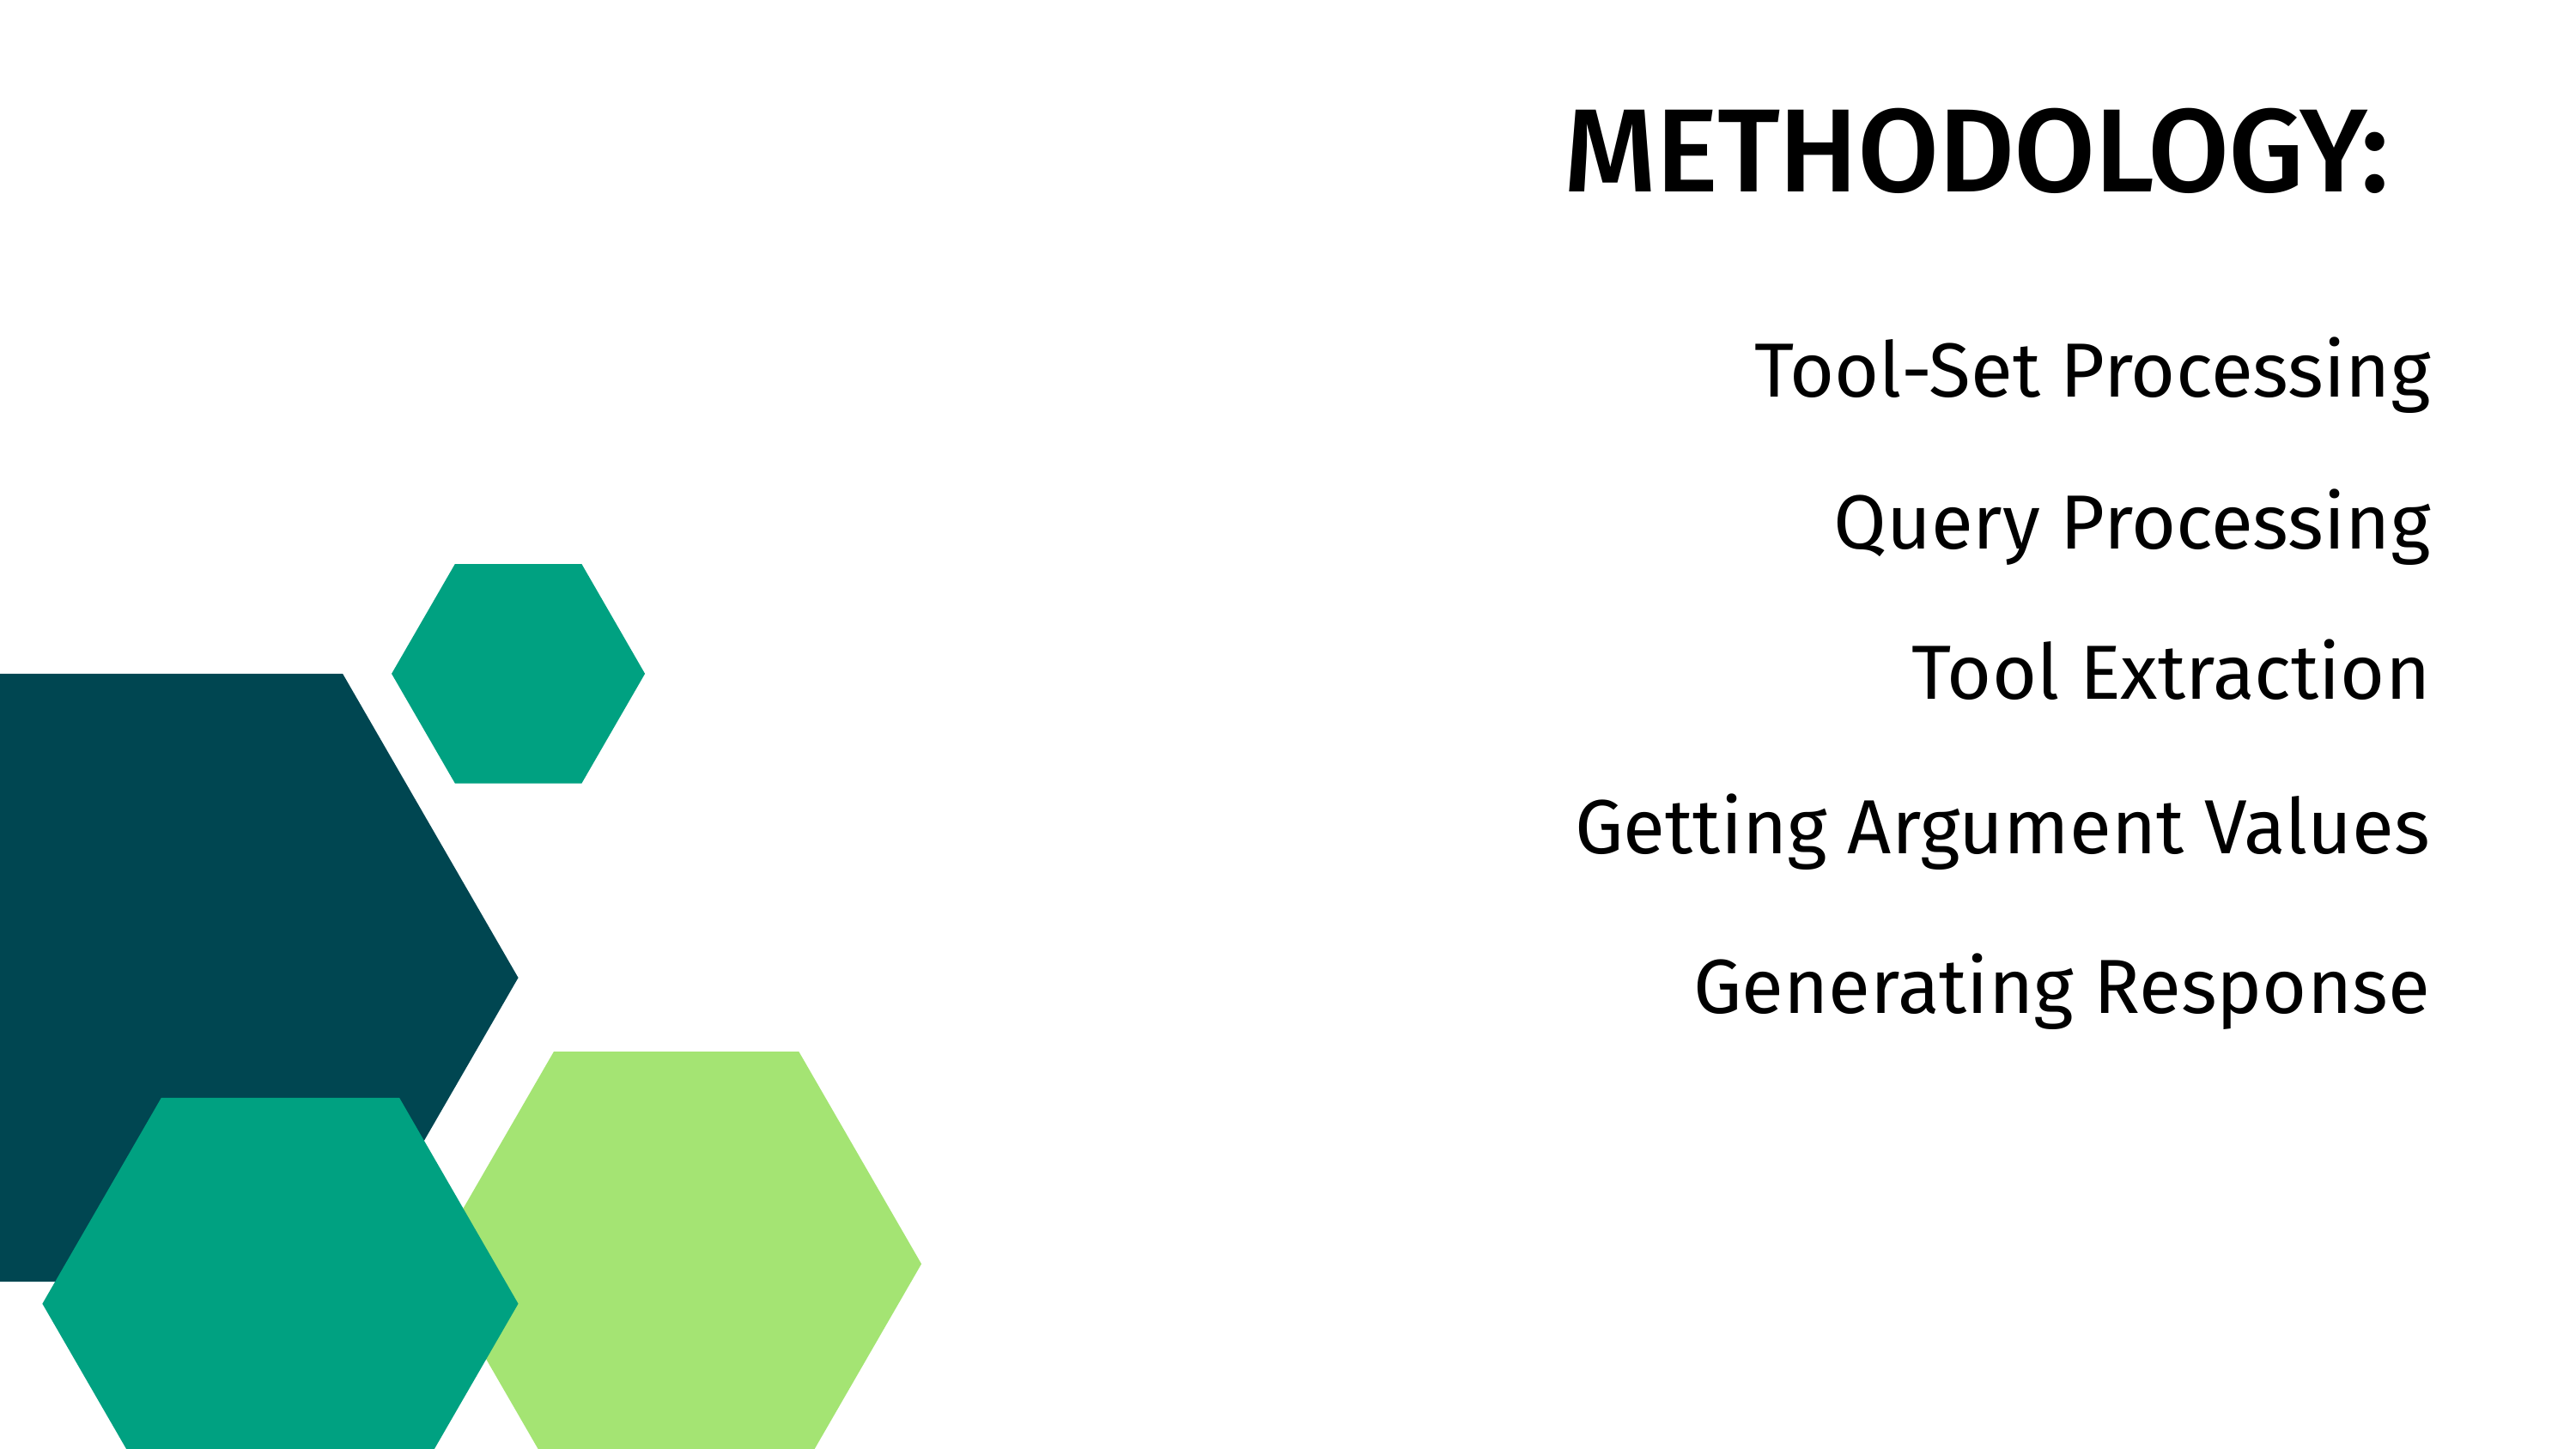

METHODOLOGY:
Tool-Set Processing
Query Processing

Tool Extraction

Getting Argument Values
Generating Response